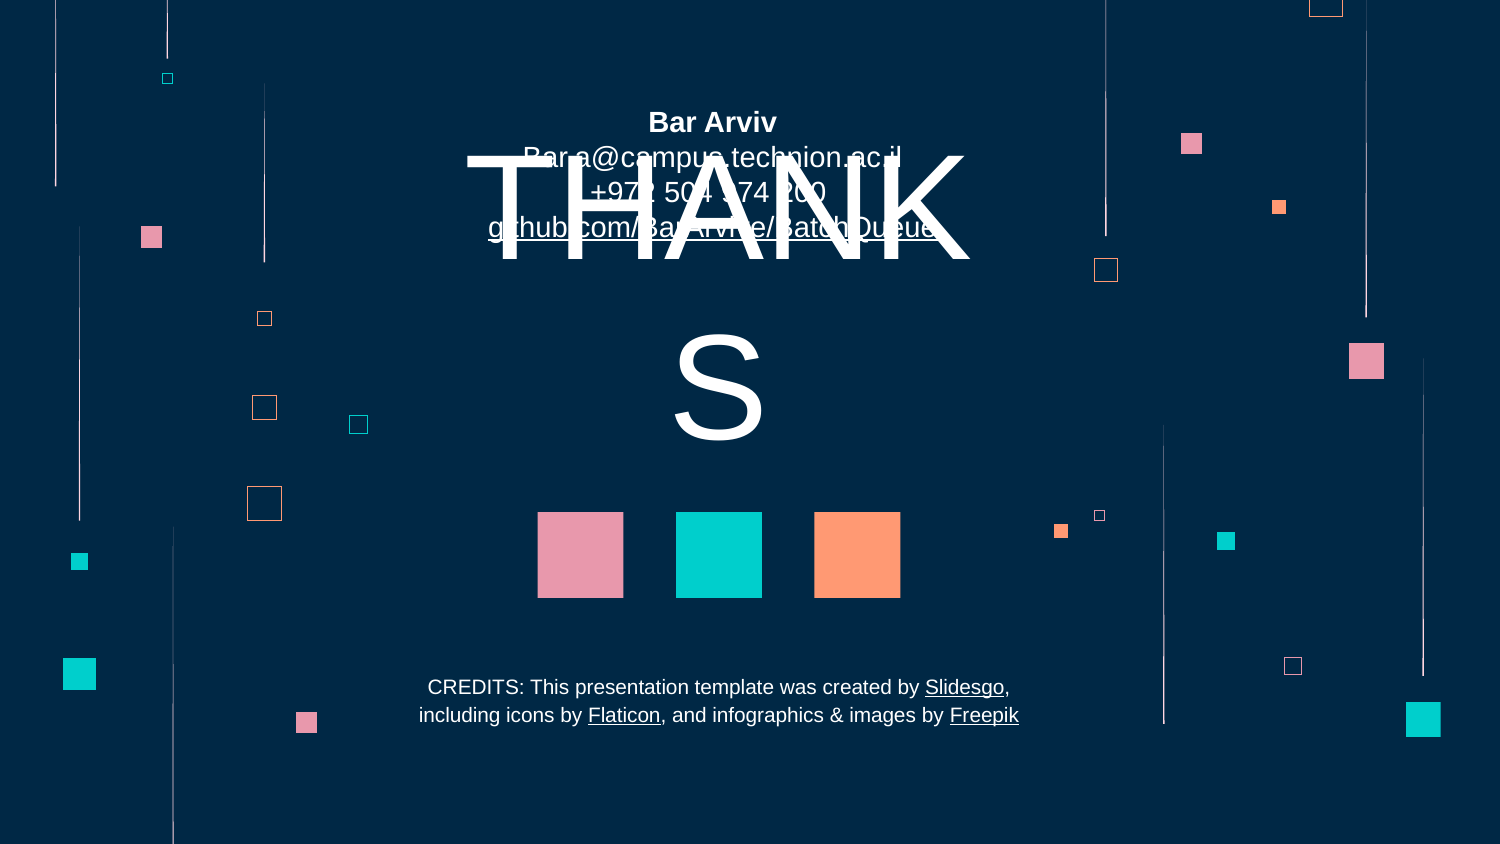

Bar Arviv
Bar.a@campus.technion.ac.il
+972 504 974 200
github.com/BarArvive/BatchQueue

# THANKS